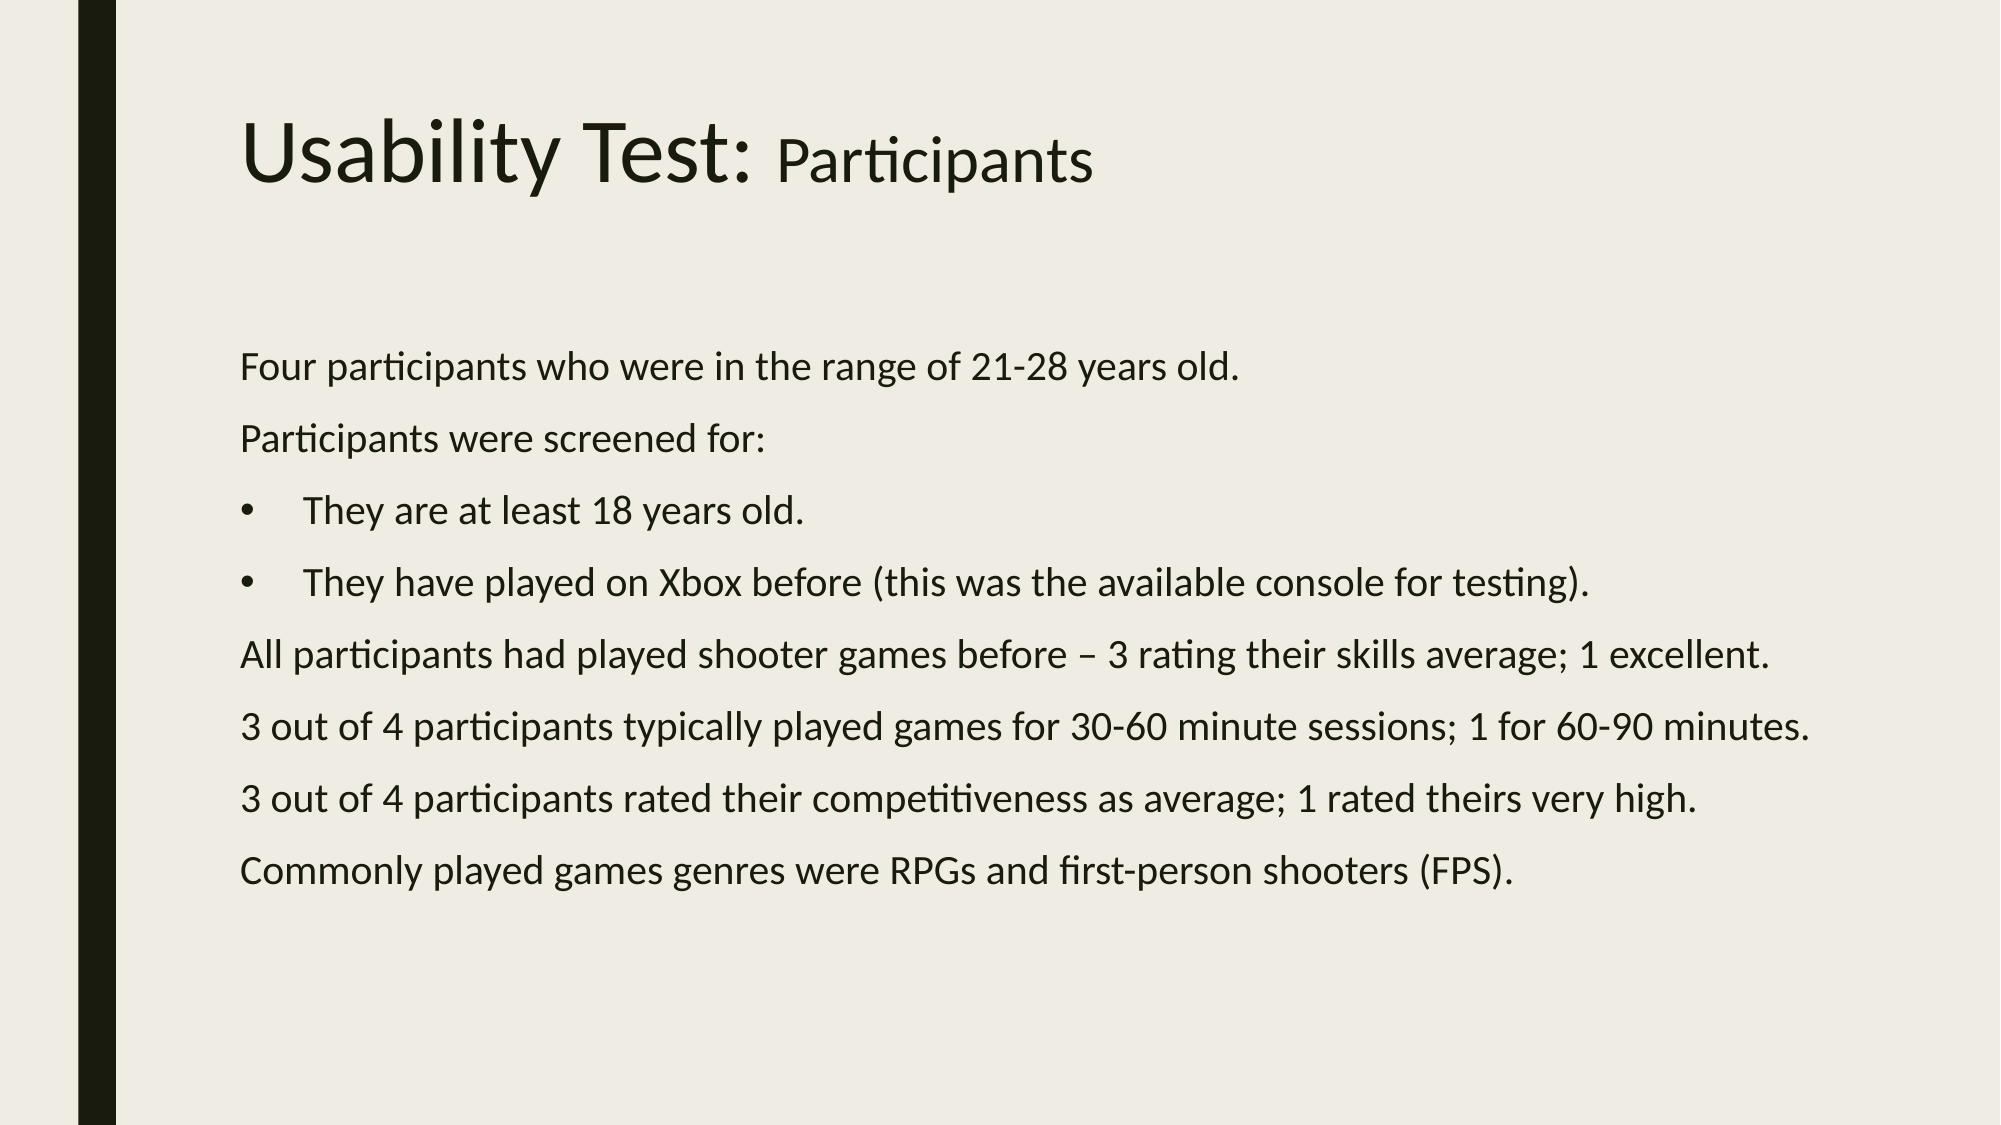

# Usability Test: Participants
Four participants who were in the range of 21-28 years old.
Participants were screened for:
They are at least 18 years old.
They have played on Xbox before (this was the available console for testing).
All participants had played shooter games before – 3 rating their skills average; 1 excellent.
3 out of 4 participants typically played games for 30-60 minute sessions; 1 for 60-90 minutes.
3 out of 4 participants rated their competitiveness as average; 1 rated theirs very high.
Commonly played games genres were RPGs and first-person shooters (FPS).